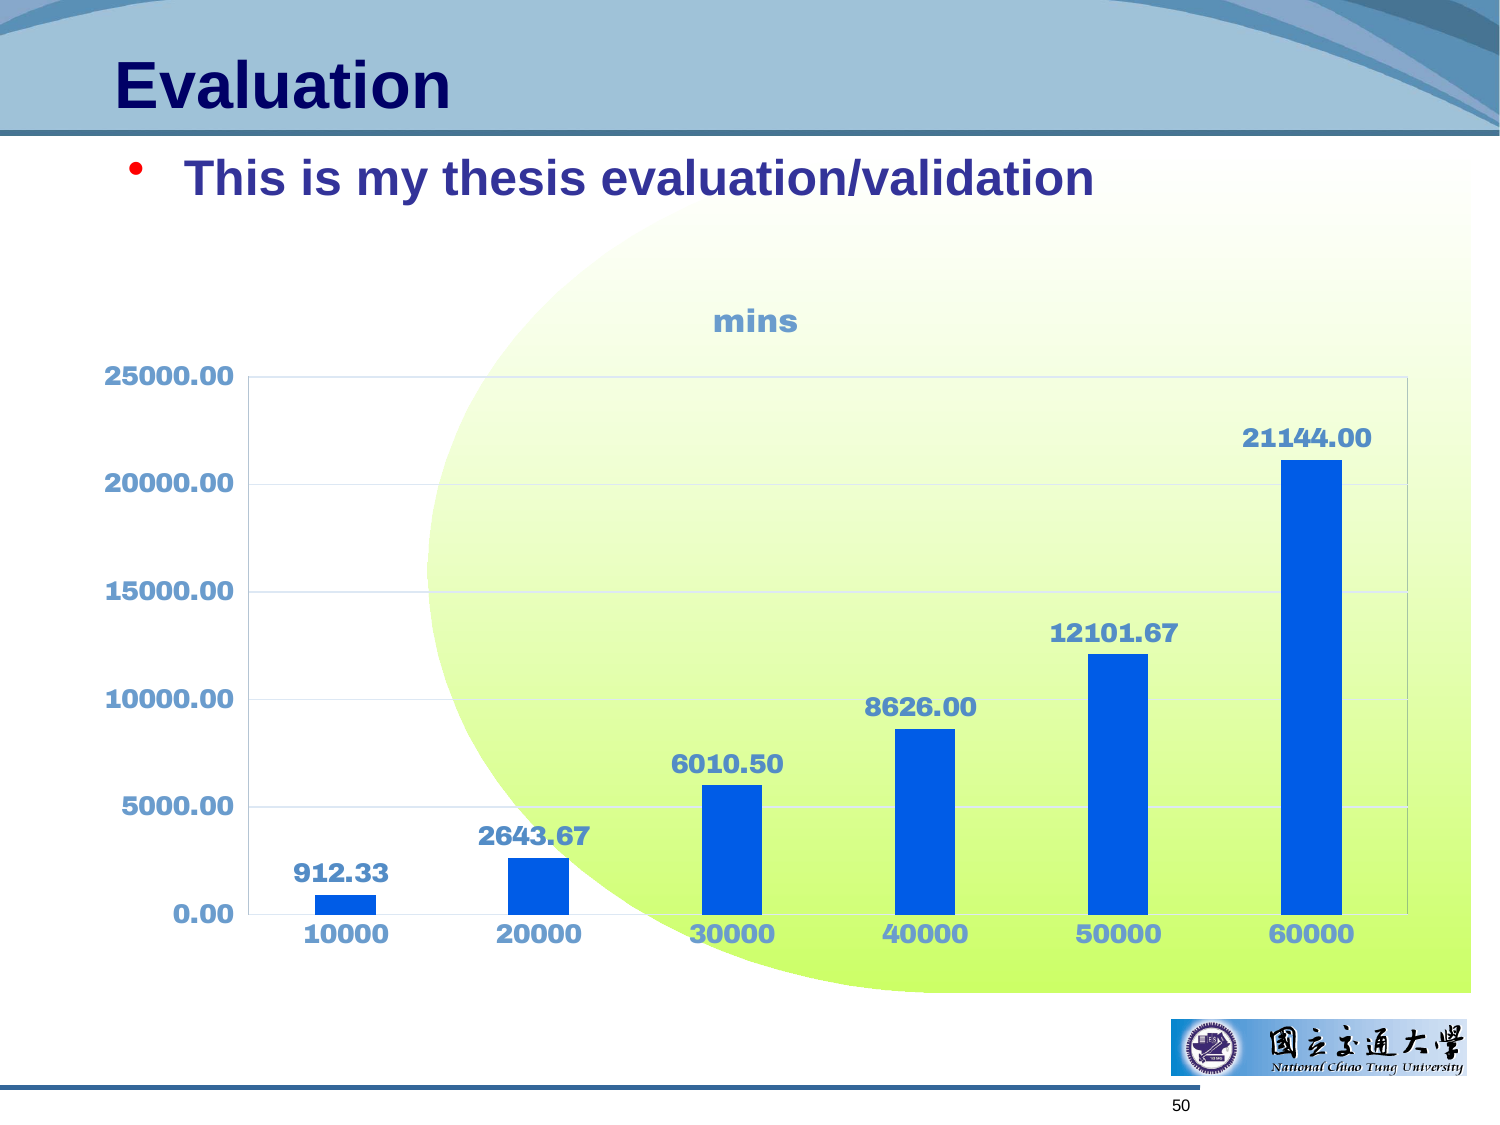

# Evaluation
This is my thesis evaluation/validation

### Chart:

| Category | mins |
|---|---|
| 10000 | 912.3333333333333 |
| 20000 | 2643.666666666665 |
| 30000 | 6010.5 |
| 40000 | 8626.0 |
| 50000 | 12101.66666666667 |
| 60000 | 21144.0 |
50